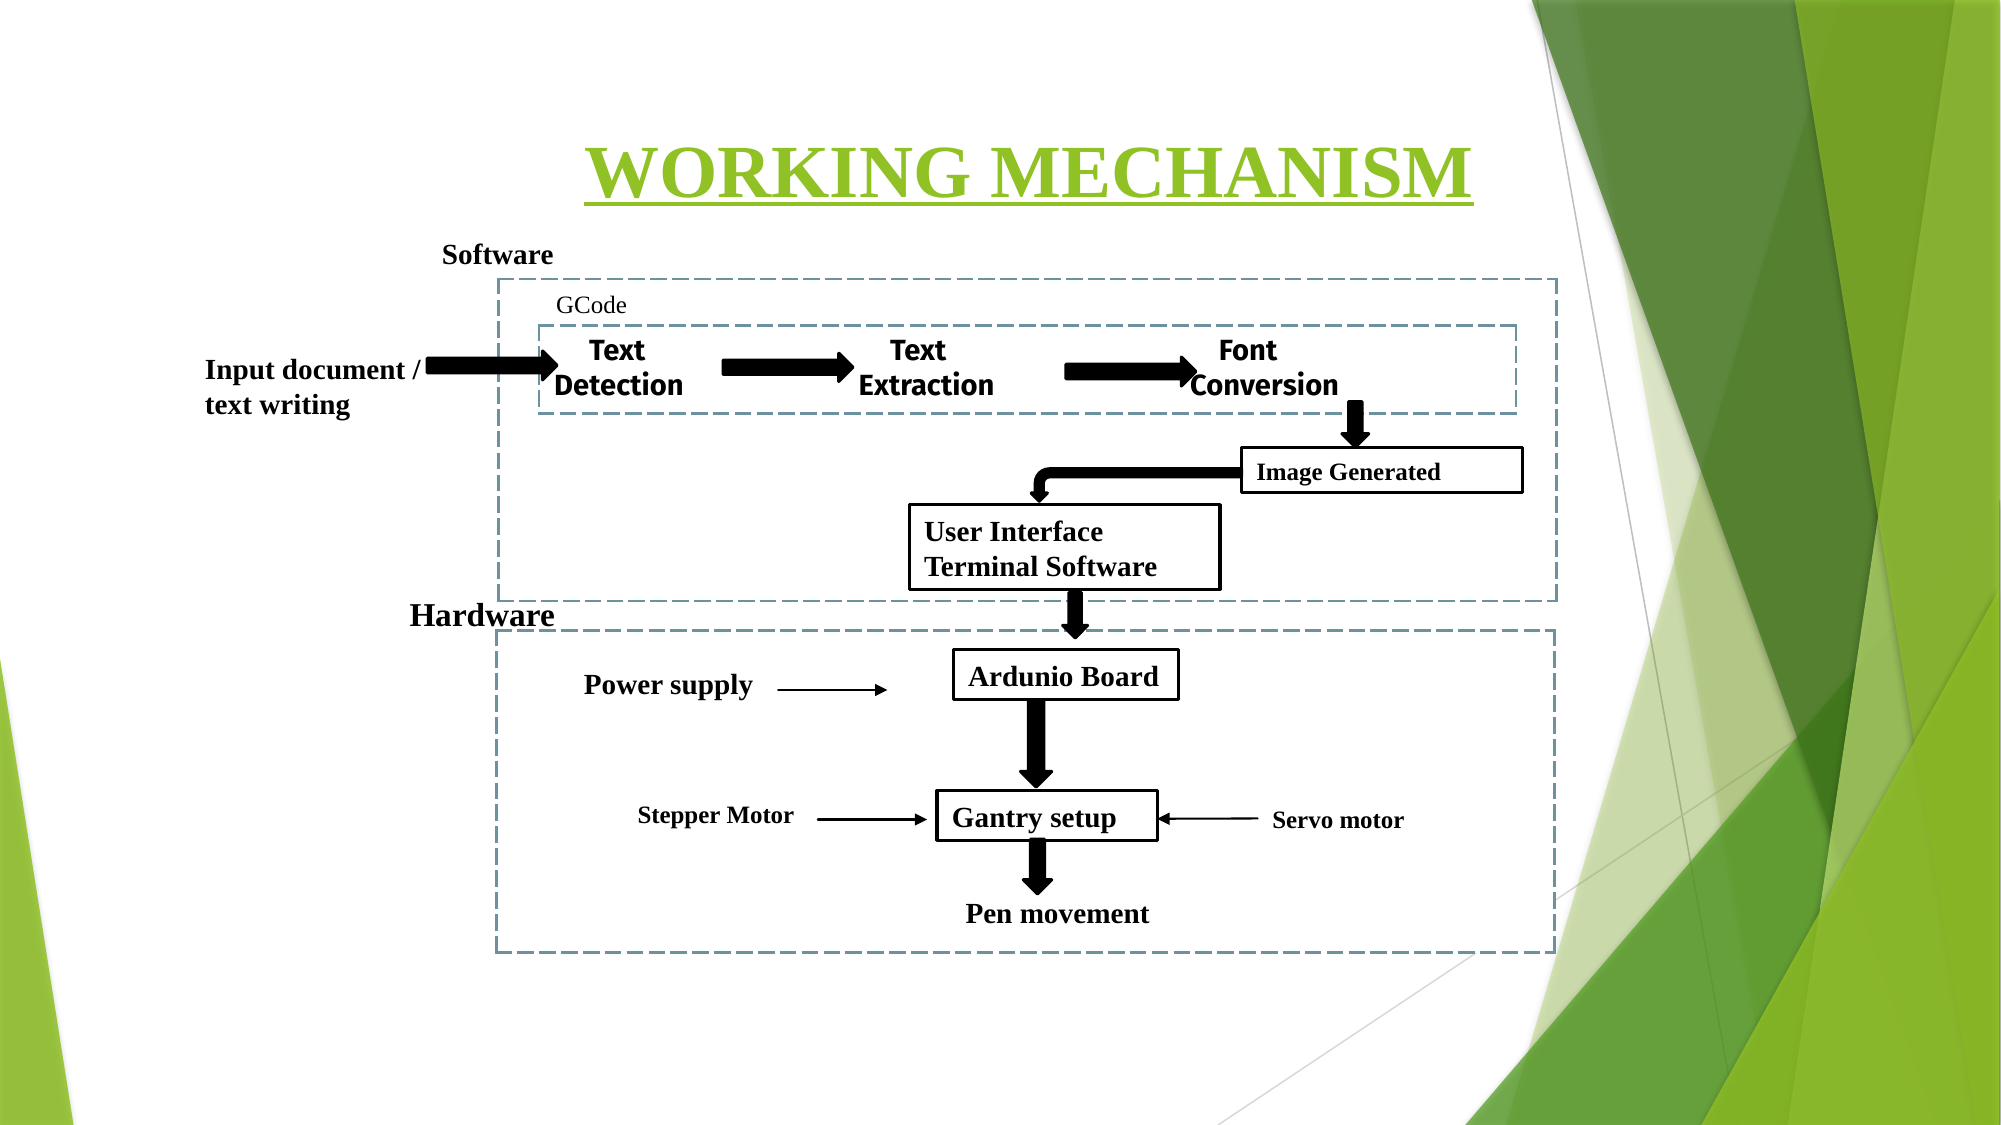

WORKING MECHANISM
Software
|  |
| --- |
GCode
| Text Text Font Detection Extraction Conversion |
| --- |
Input document / text writing

Image Generated
User Interface Terminal Software
Hardware

|  |
| --- |
Ardunio Board
Power supply

Gantry setup
Stepper Motor
Servo motor

Pen movement